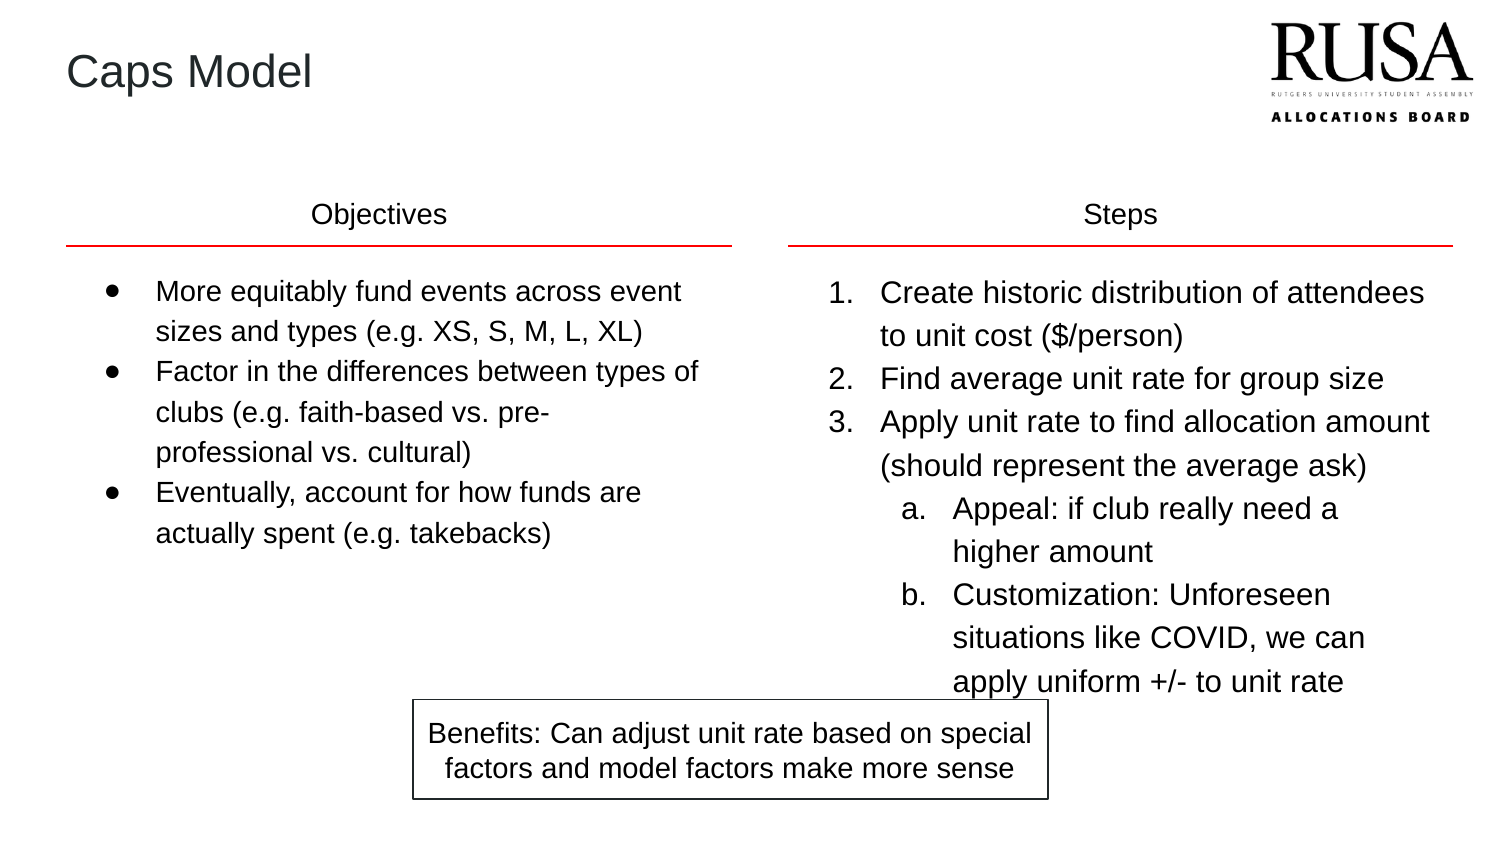

# Caps Model
Objectives
Steps
More equitably fund events across event sizes and types (e.g. XS, S, M, L, XL)
Factor in the differences between types of clubs (e.g. faith-based vs. pre-professional vs. cultural)
Eventually, account for how funds are actually spent (e.g. takebacks)
Create historic distribution of attendees to unit cost ($/person)
Find average unit rate for group size
Apply unit rate to find allocation amount (should represent the average ask)
Appeal: if club really need a higher amount
Customization: Unforeseen situations like COVID, we can apply uniform +/- to unit rate
Benefits: Can adjust unit rate based on special factors and model factors make more sense